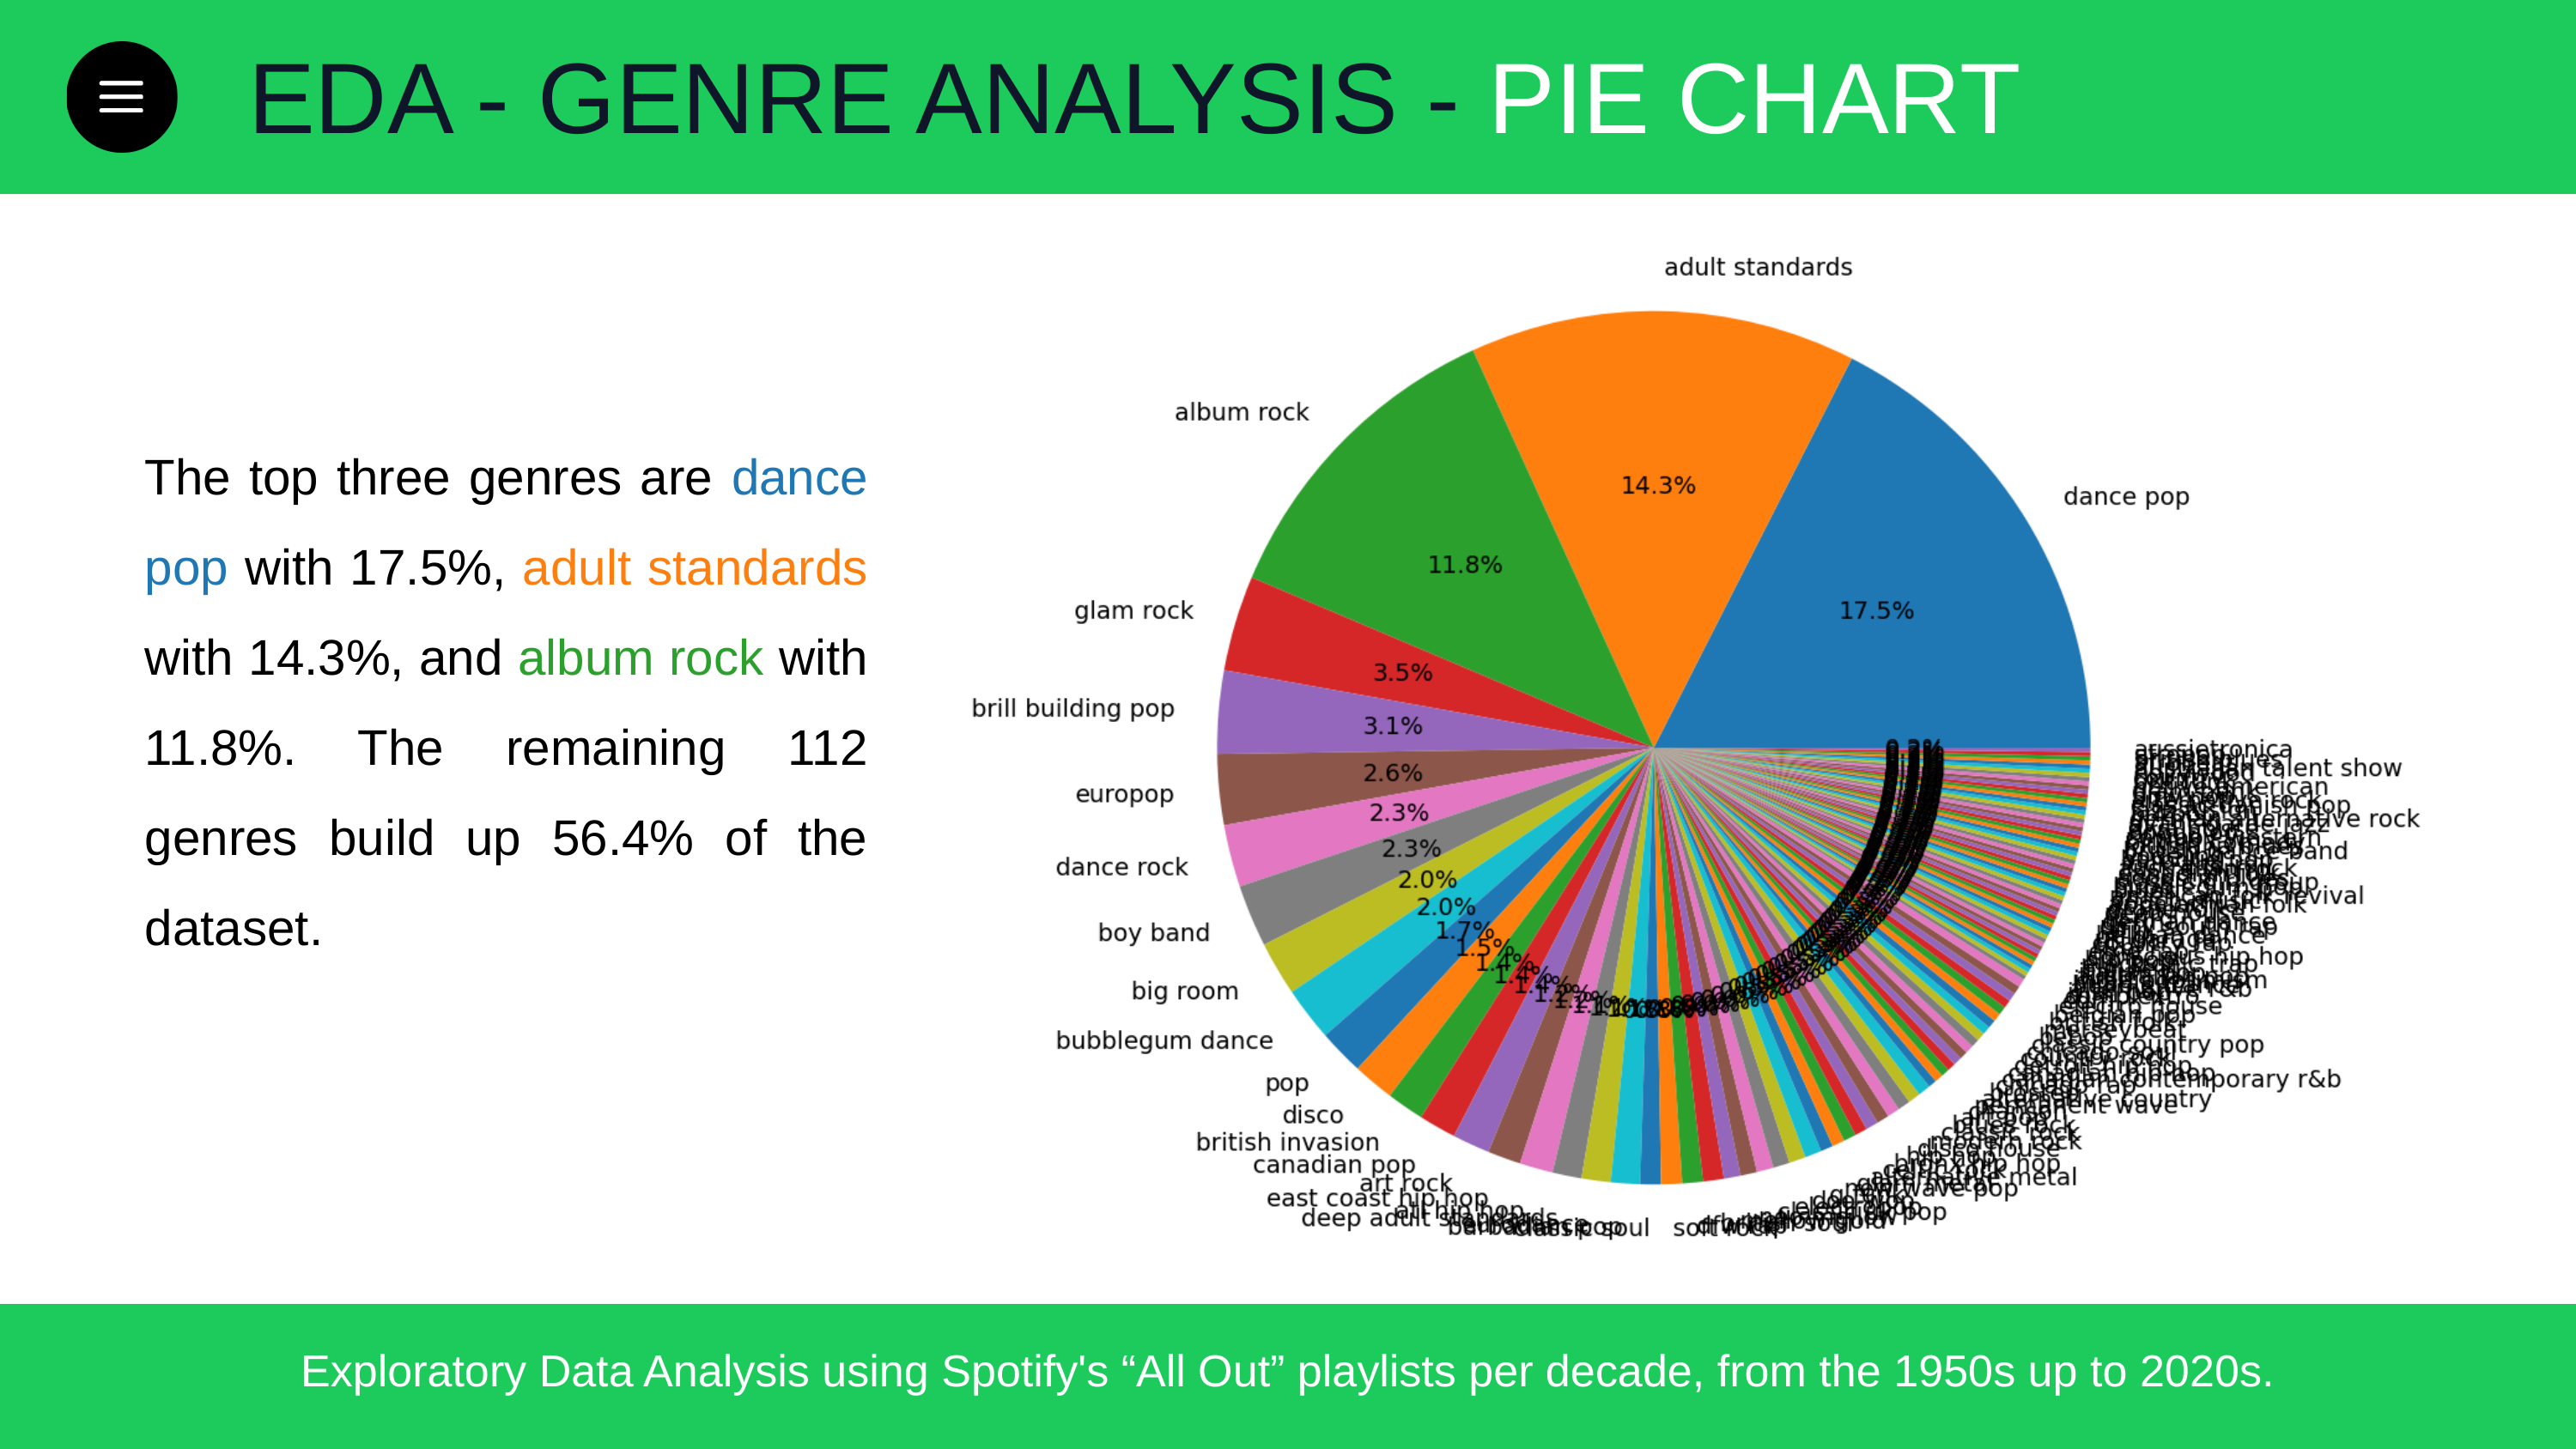

EDA - GENRE ANALYSIS - PIE CHART

The top three genres are dance pop with 17.5%, adult standards with 14.3%, and album rock with 11.8%. The remaining 112 genres build up 56.4% of the dataset.
Exploratory Data Analysis using Spotify's “All Out” playlists per decade, from the 1950s up to 2020s.